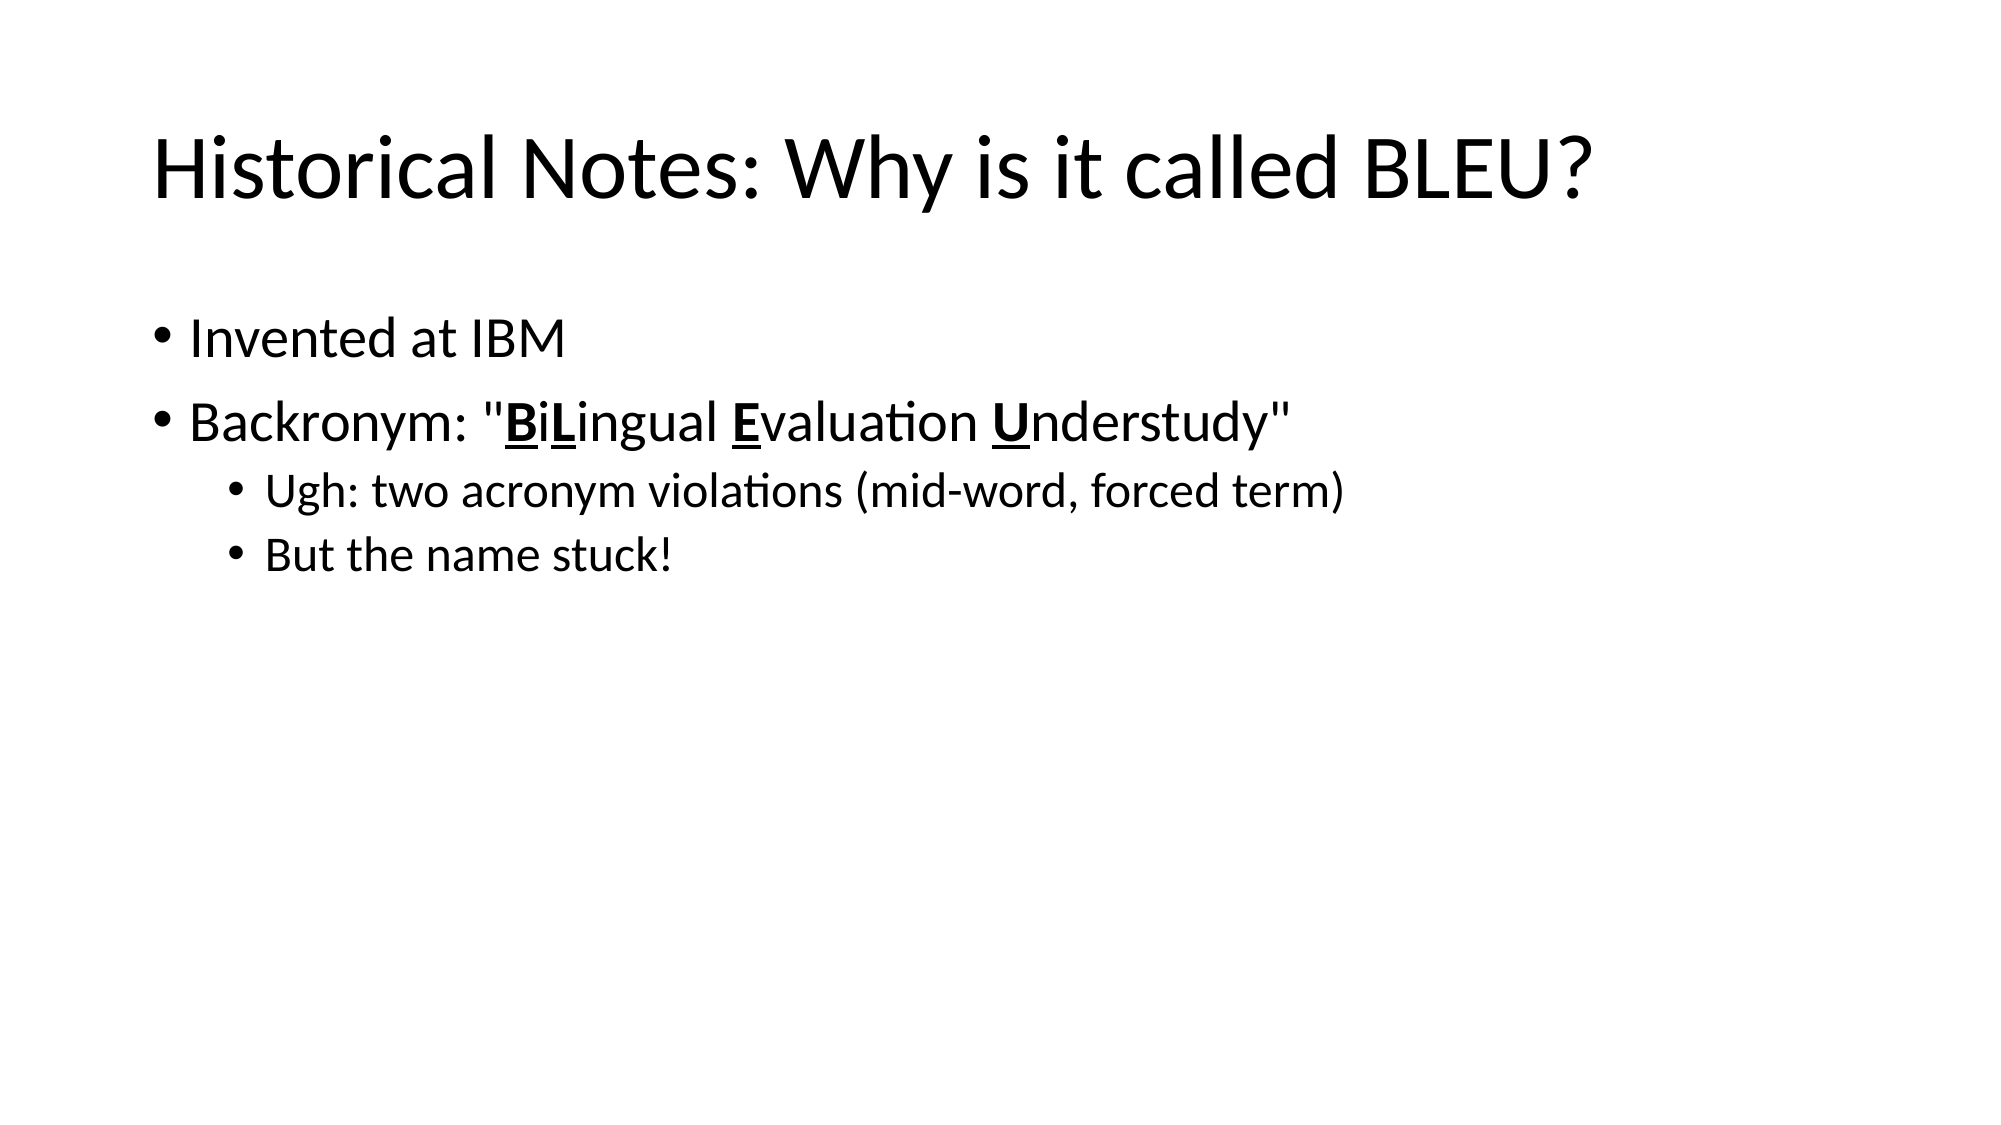

# Historical Notes: Why is it called BLEU?
Invented at IBM
Backronym: "BiLingual Evaluation Understudy"
Ugh: two acronym violations (mid-word, forced term)
But the name stuck!